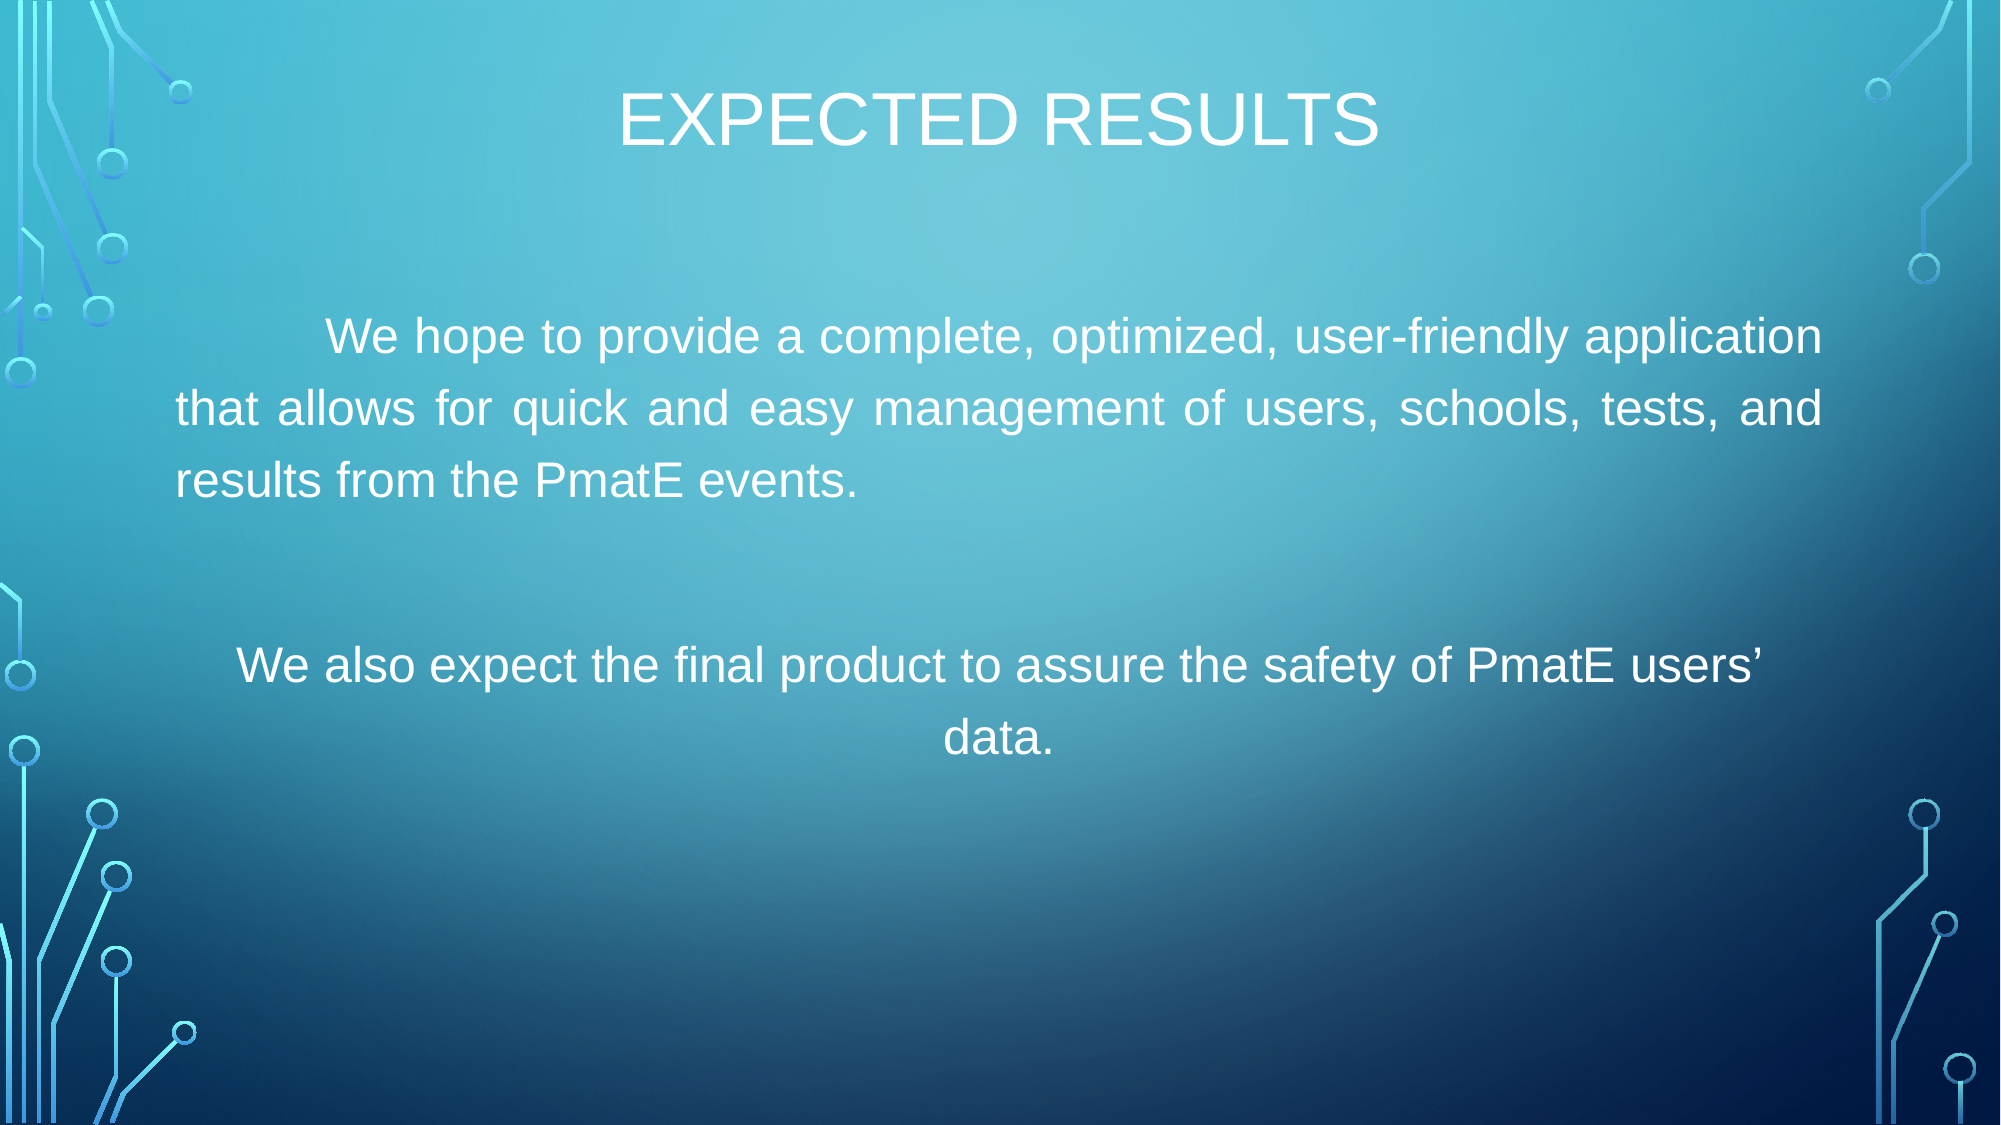

# Expected Results
	We hope to provide a complete, optimized, user-friendly application that allows for quick and easy management of users, schools, tests, and results from the PmatE events.

We also expect the final product to assure the safety of PmatE users’ data.